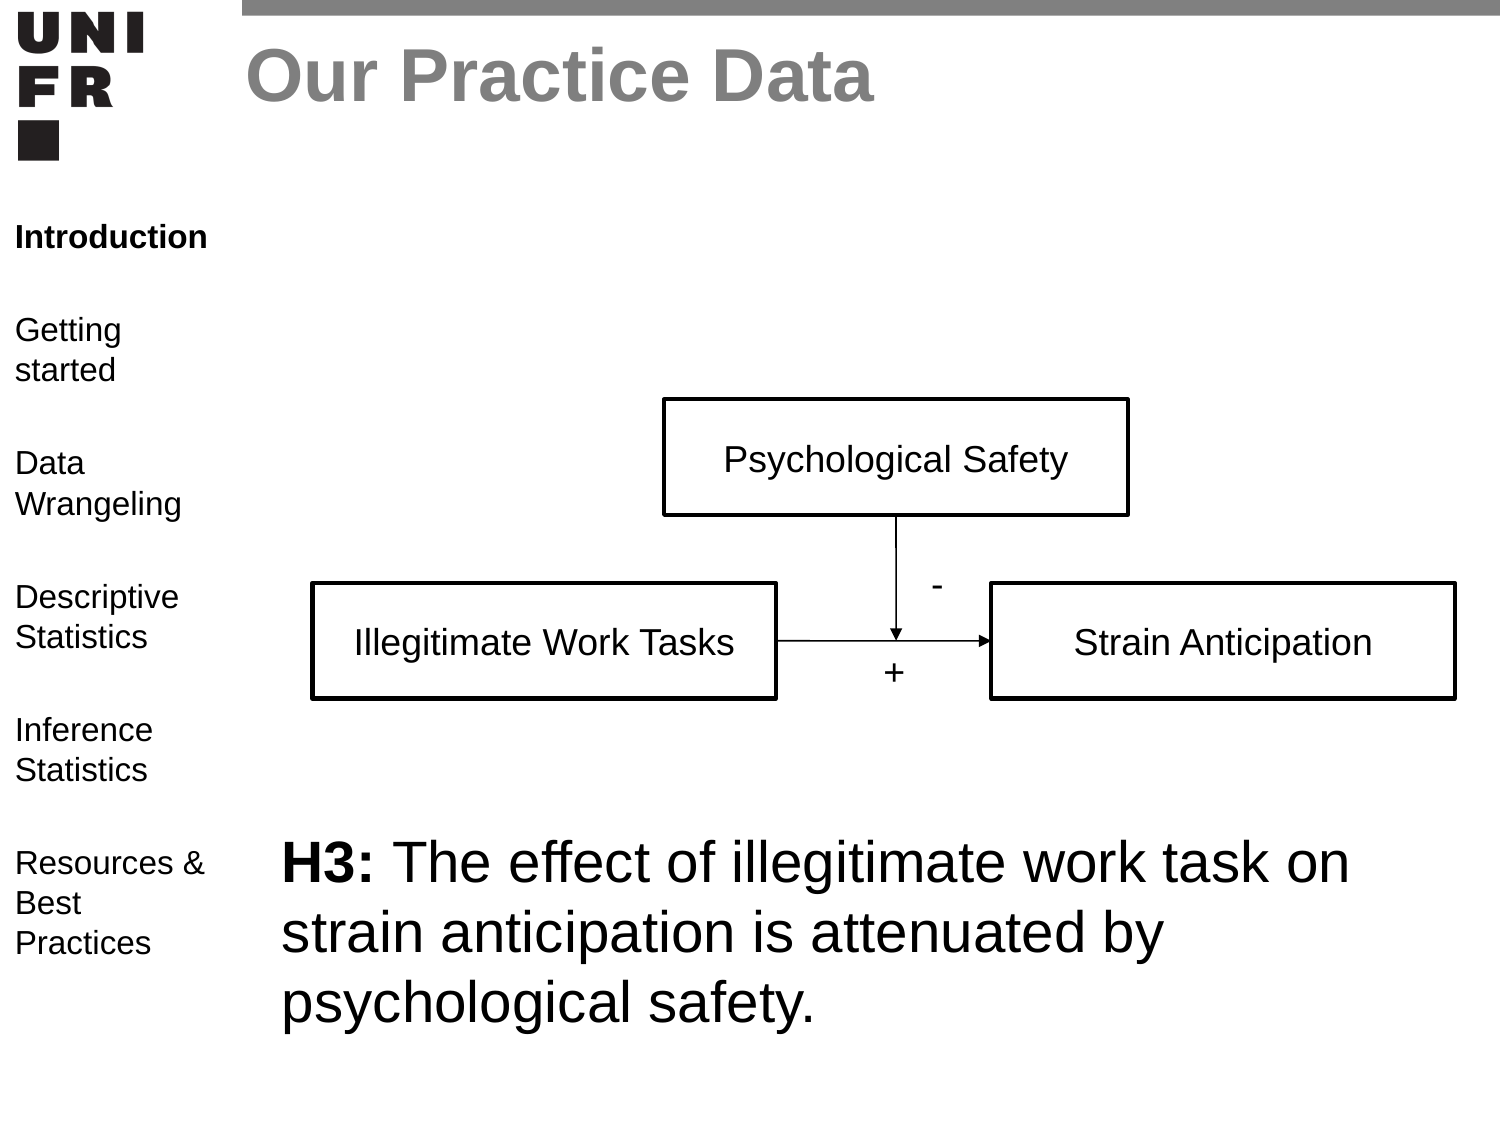

Our Practice Data
# Introduction

Getting started

Data Wrangeling

Descriptive Statistics

Inference Statistics

Resources & Best Practices

H3: The effect of illegitimate work task on strain anticipation is attenuated by psychological safety.

Psychological Safety

-
Illegitimate Work Tasks
Strain Anticipation

+